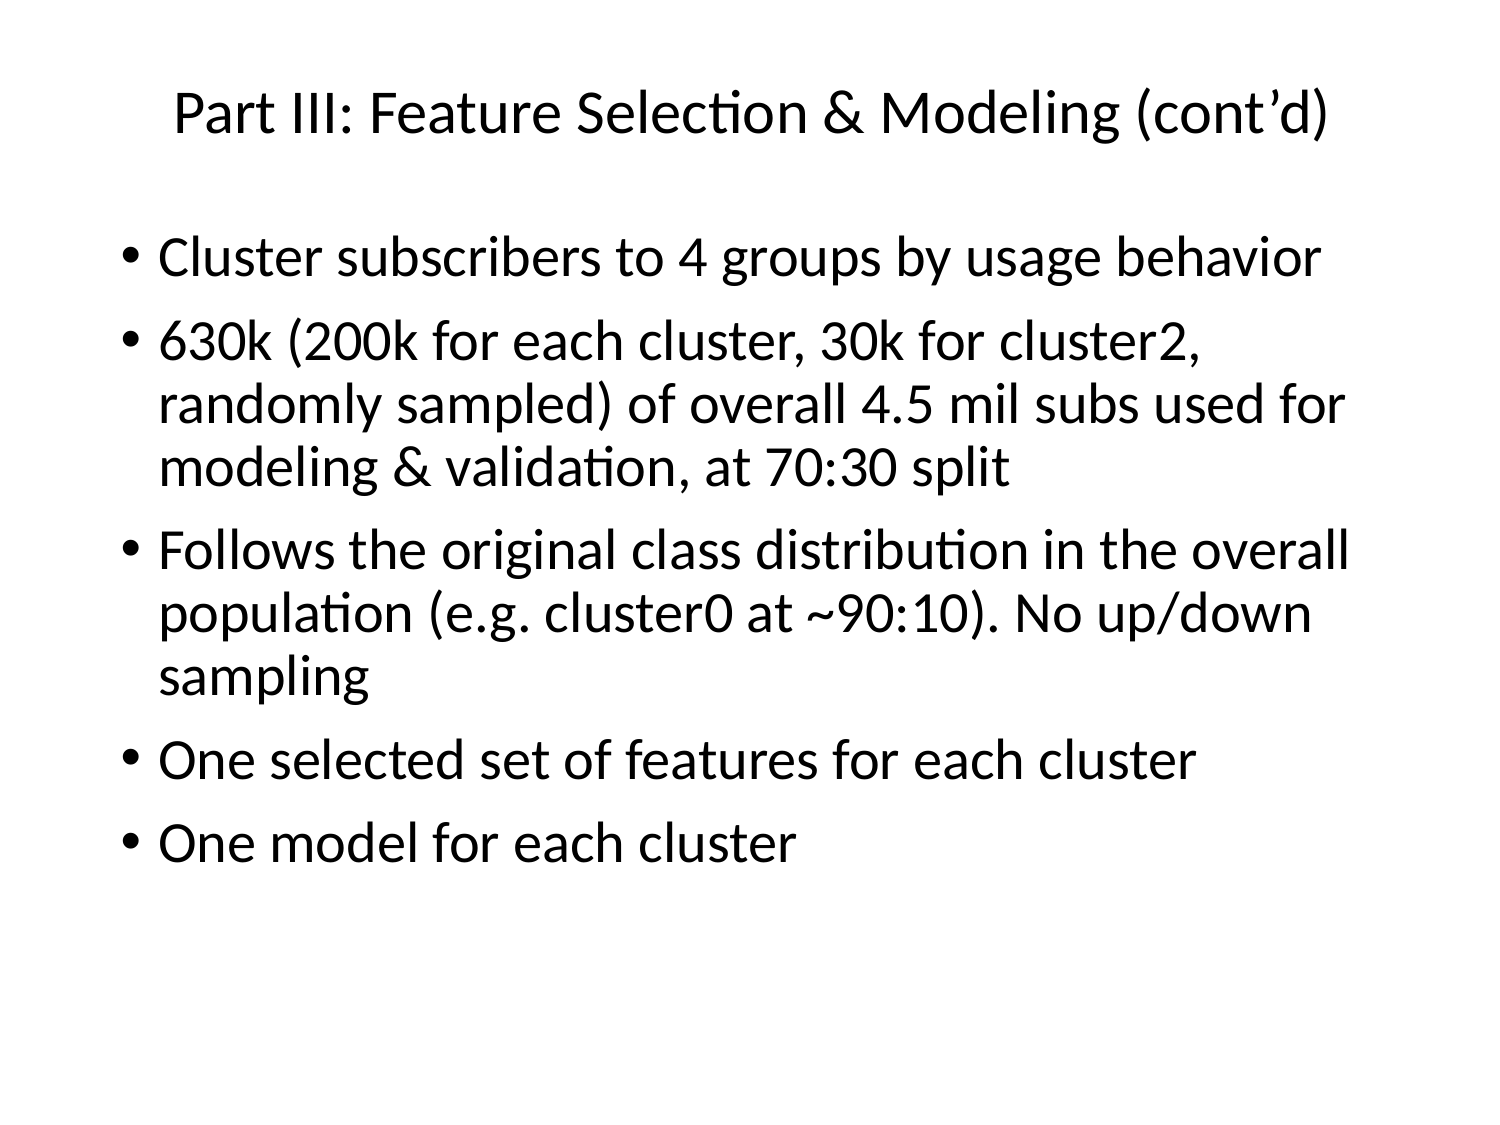

Part III: Feature Selection & Modeling (cont’d)
Cluster subscribers to 4 groups by usage behavior
630k (200k for each cluster, 30k for cluster2, randomly sampled) of overall 4.5 mil subs used for modeling & validation, at 70:30 split
Follows the original class distribution in the overall population (e.g. cluster0 at ~90:10). No up/down sampling
One selected set of features for each cluster
One model for each cluster